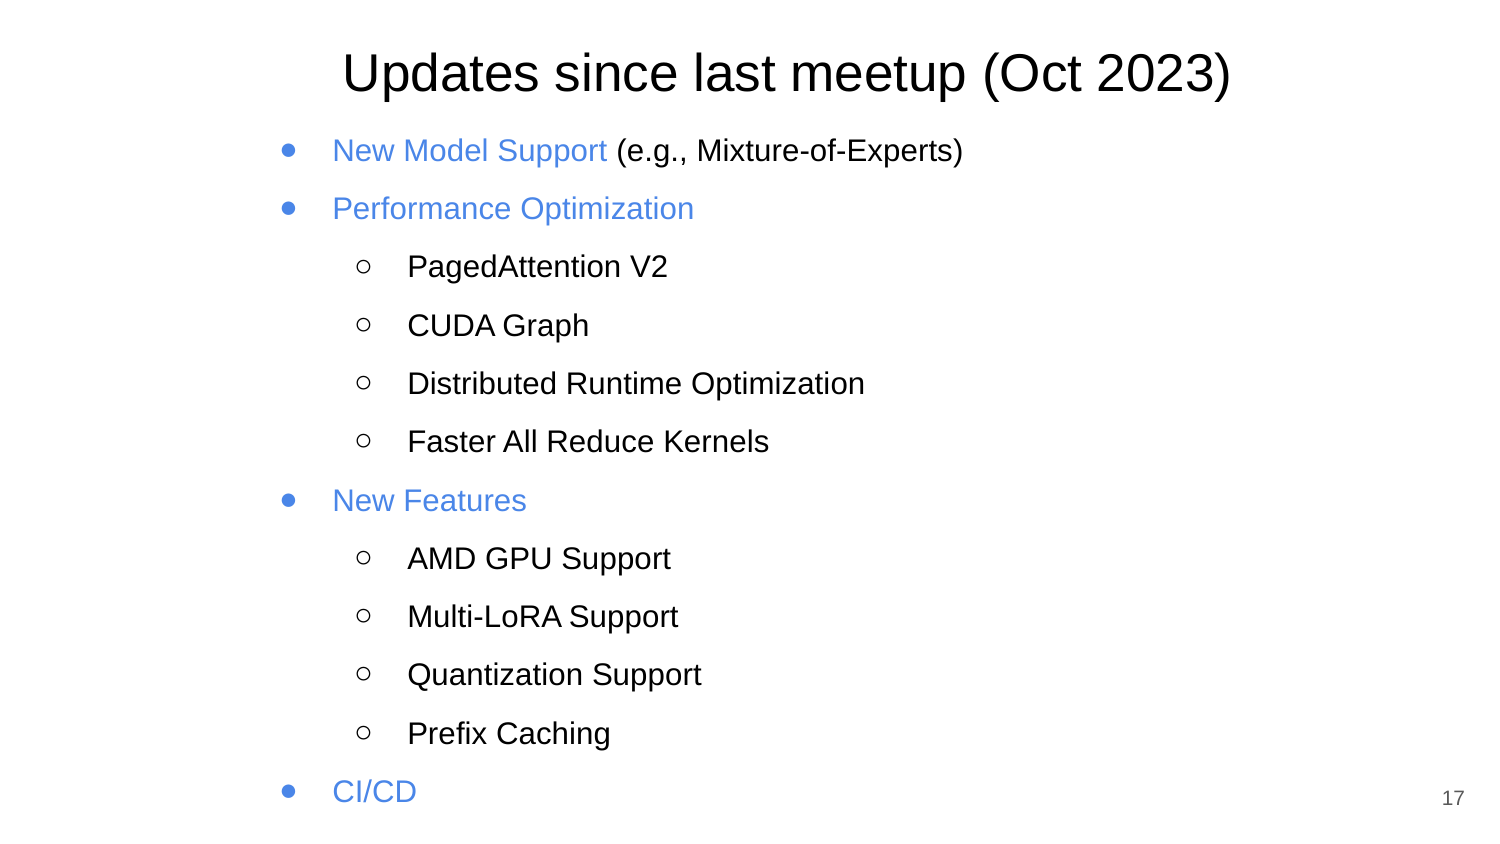

# Updates since last meetup (Oct 2023)
New Model Support (e.g., Mixture-of-Experts)
Performance Optimization
PagedAttention V2
CUDA Graph
Distributed Runtime Optimization
Faster All Reduce Kernels
New Features
AMD GPU Support
Multi-LoRA Support
Quantization Support
Prefix Caching
CI/CD
17